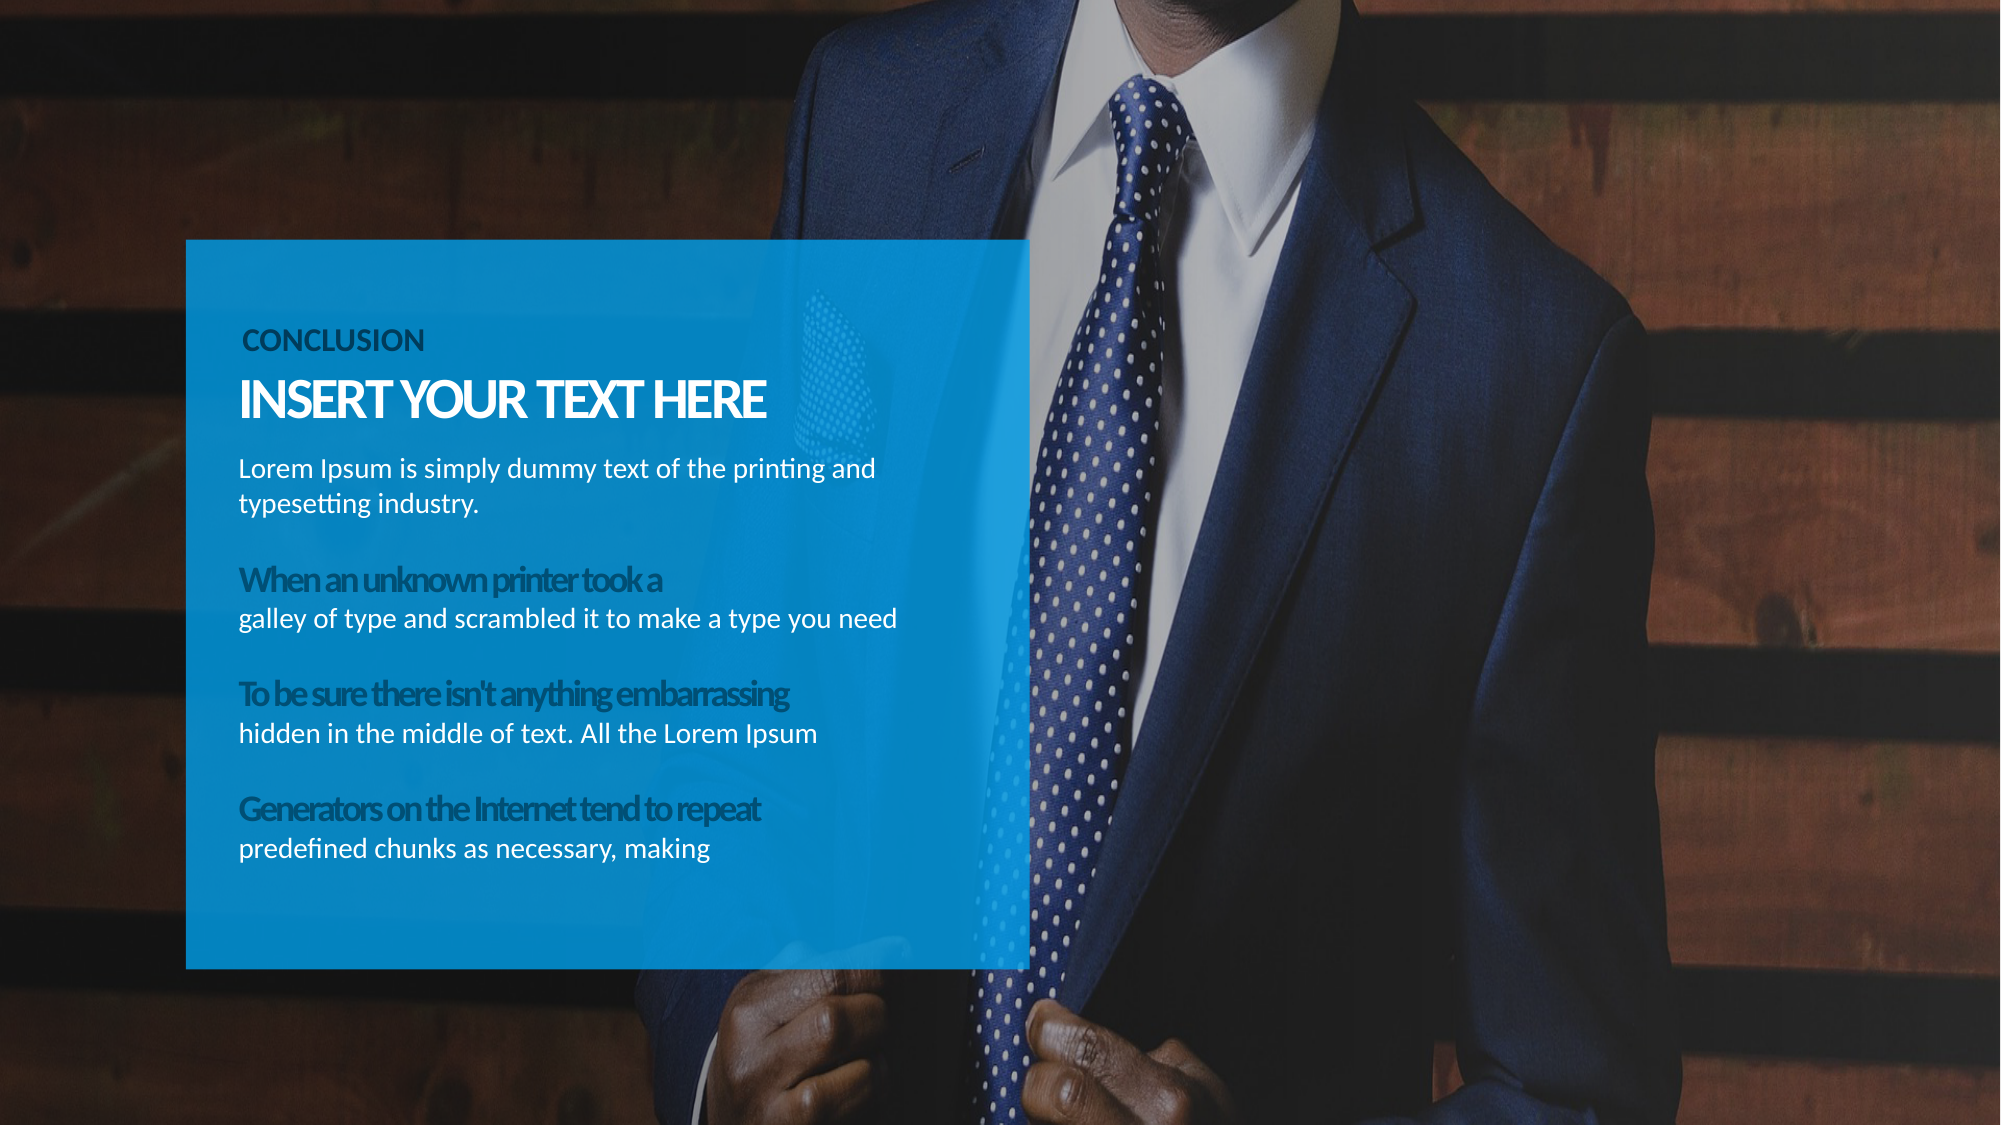

INSERT YOUR TEXT HERE

Lorem Ipsum is simply dummy text of the printing and typesetting industry.

When an unknown printer took a
galley of type and scrambled it to make a type you need

To be sure there isn't anything embarrassing
hidden in the middle of text. All the Lorem Ipsum

Generators on the Internet tend to repeat
predefined chunks as necessary, making

CONCLUSION